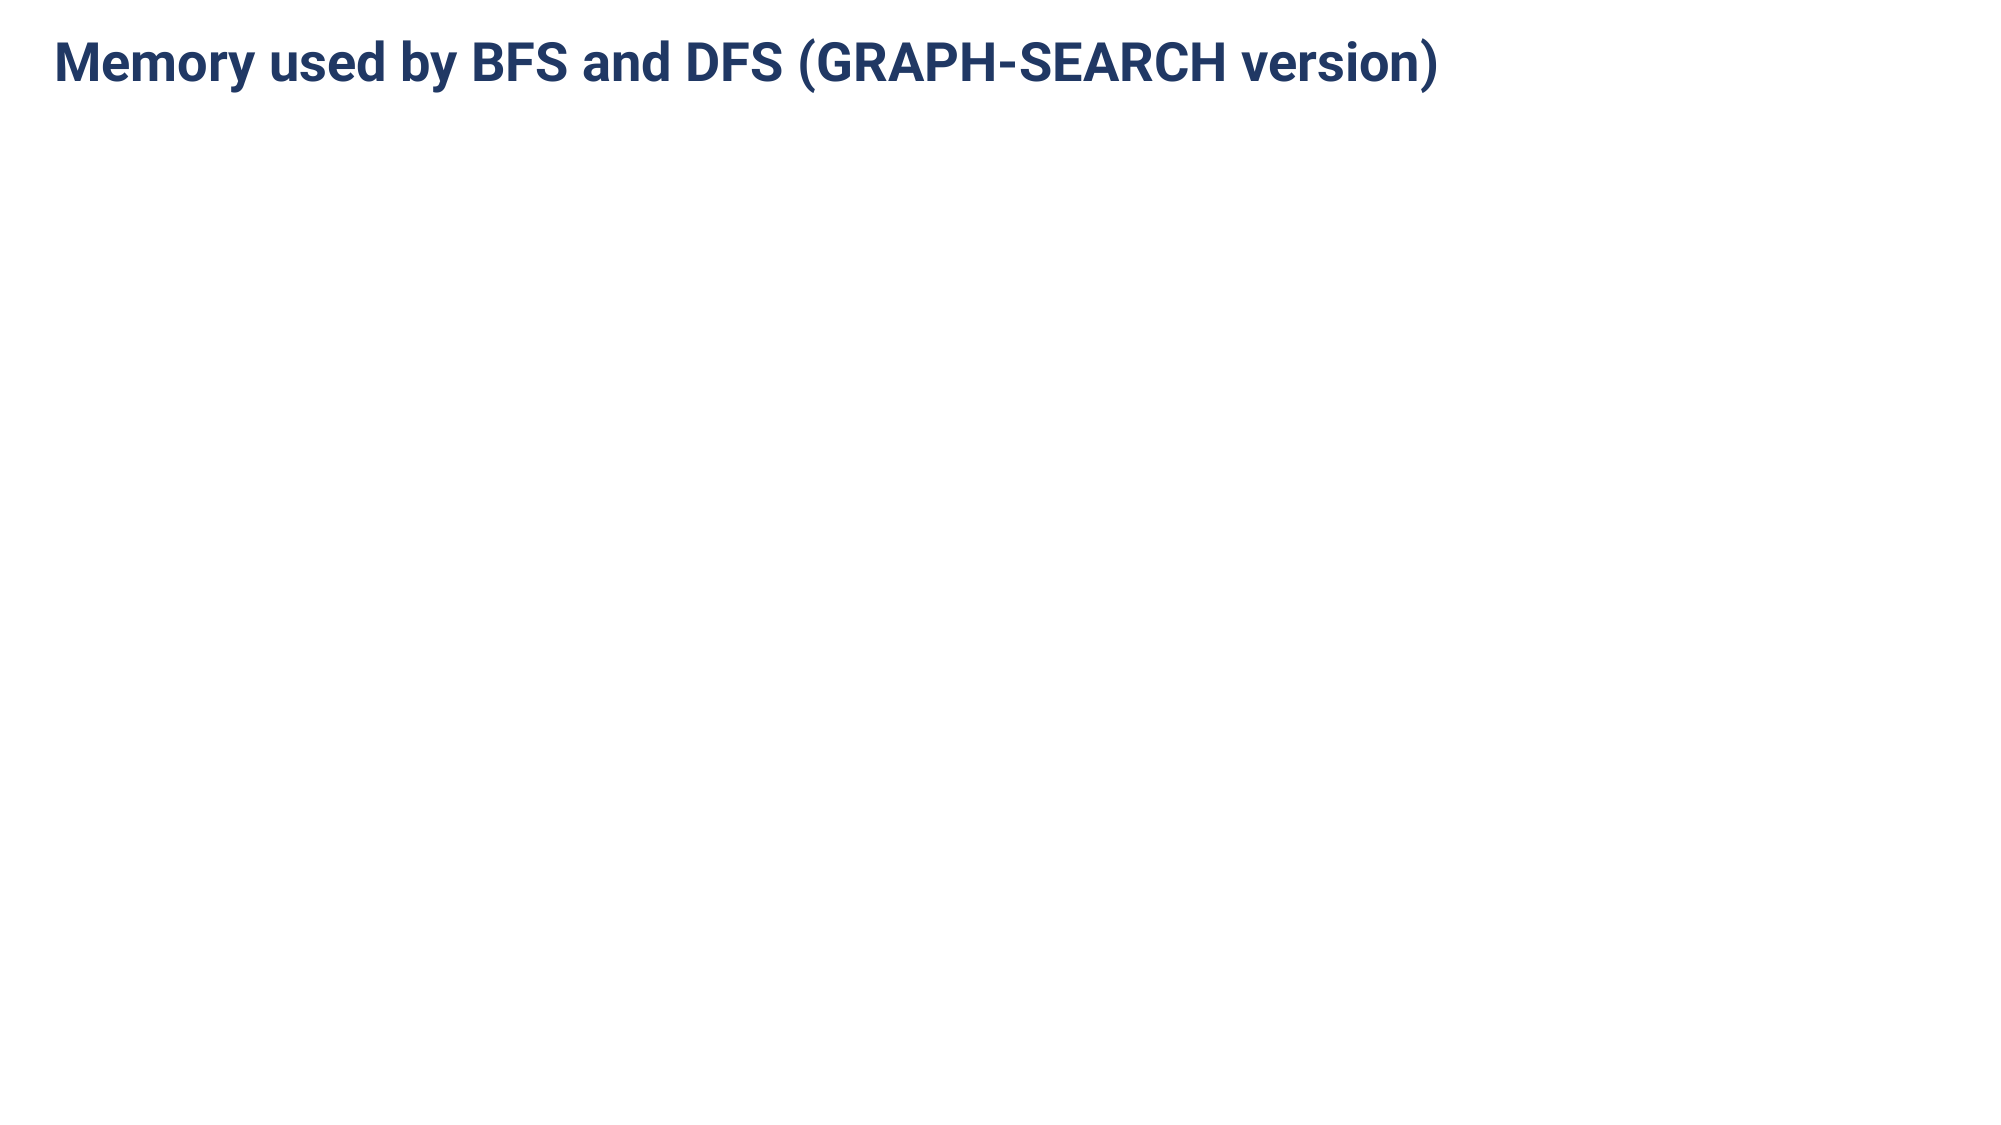

Memory used by BFS and DFS (GRAPH-SEARCH version)